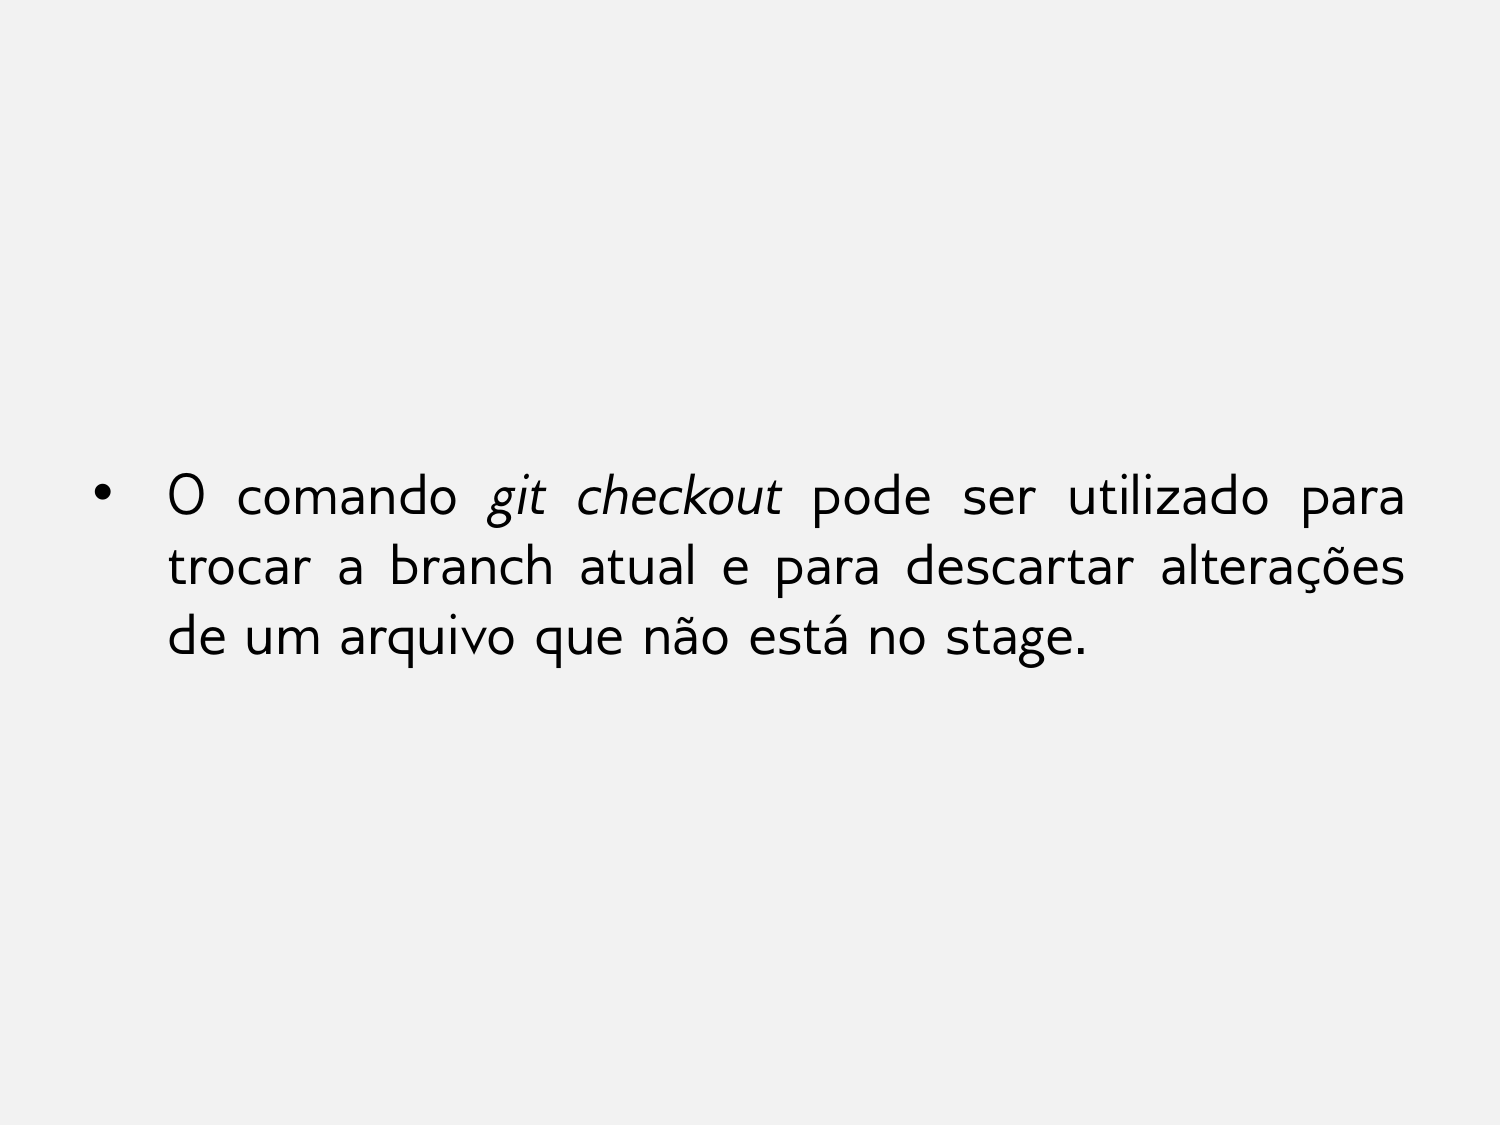

O comando git checkout pode ser utilizado para trocar a branch atual e para descartar alterações de um arquivo que não está no stage.